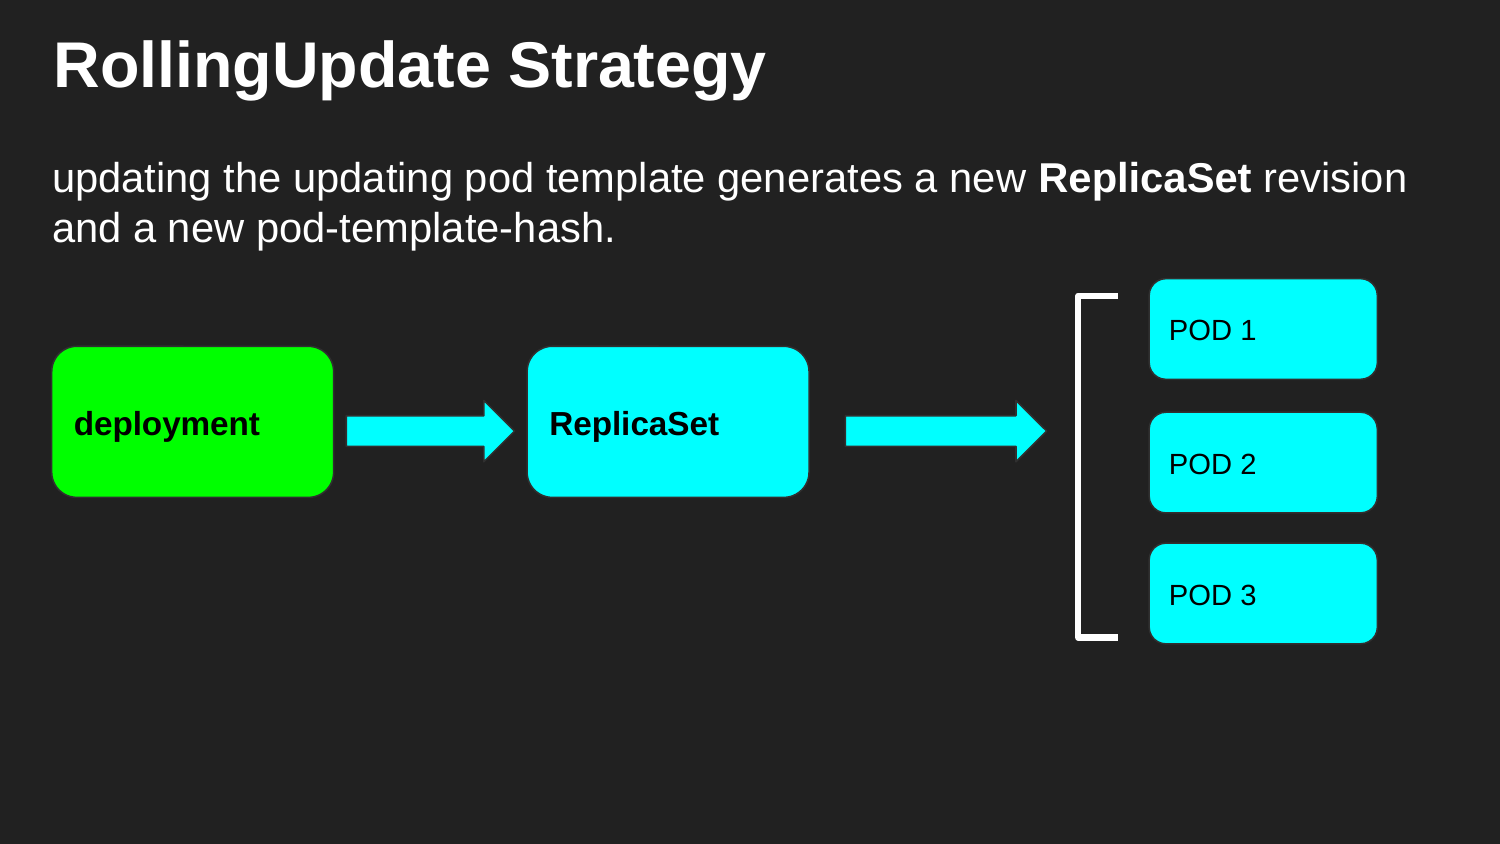

# RollingUpdate Strategy
updating the updating pod template generates a new ReplicaSet revision and a new pod-template-hash.
POD 1

deployment

ReplicaSet

POD 2
POD 3